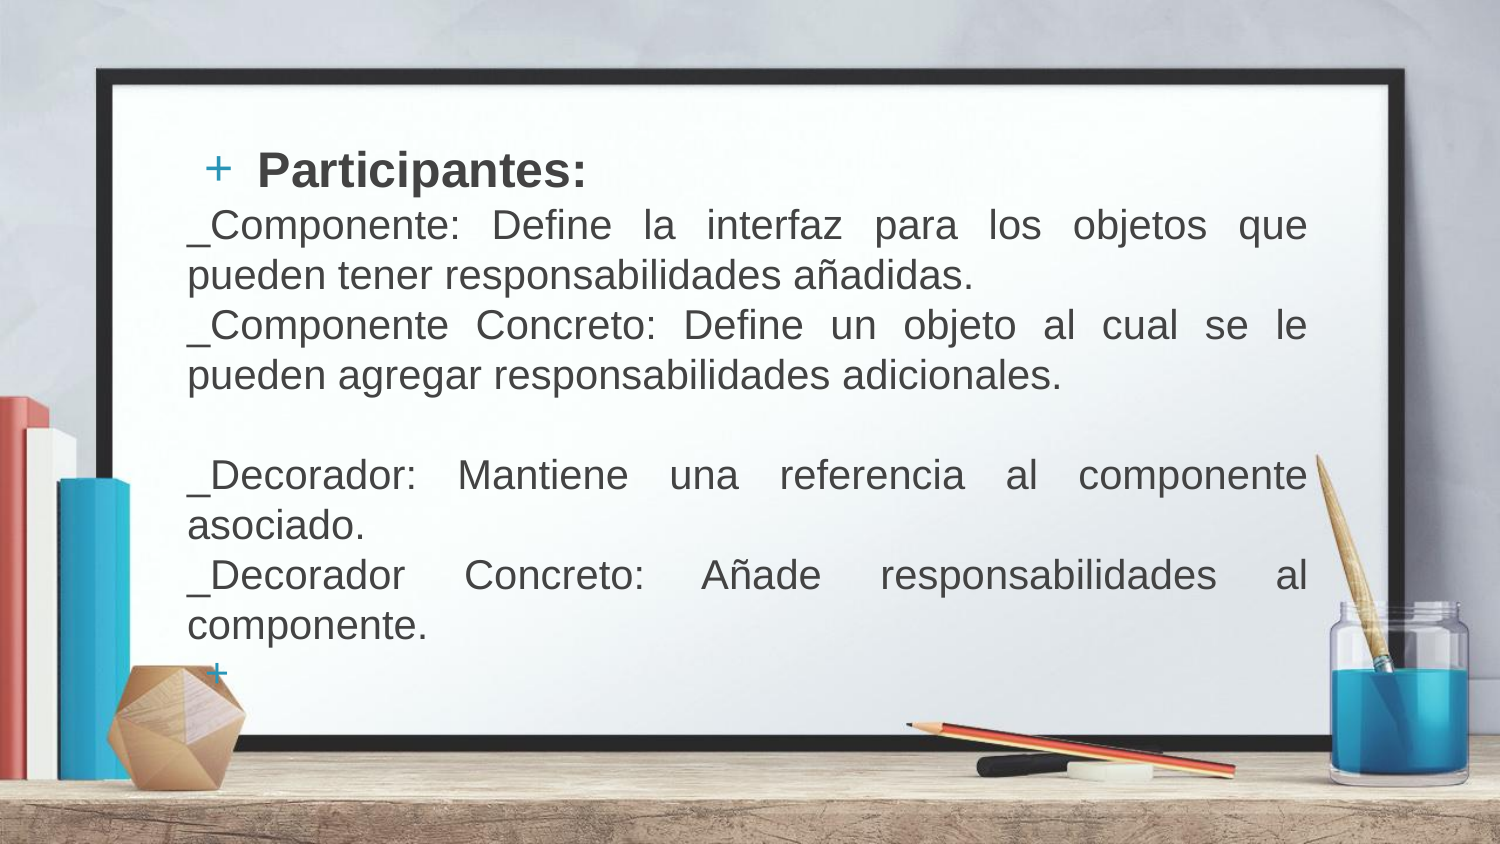

Participantes:
_Componente: Deﬁne la interfaz para los objetos que pueden tener responsabilidades añadidas.
_Componente Concreto: Deﬁne un objeto al cual se le pueden agregar responsabilidades adicionales.

_Decorador: Mantiene una referencia al componente asociado.
_Decorador Concreto: Añade responsabilidades al componente.